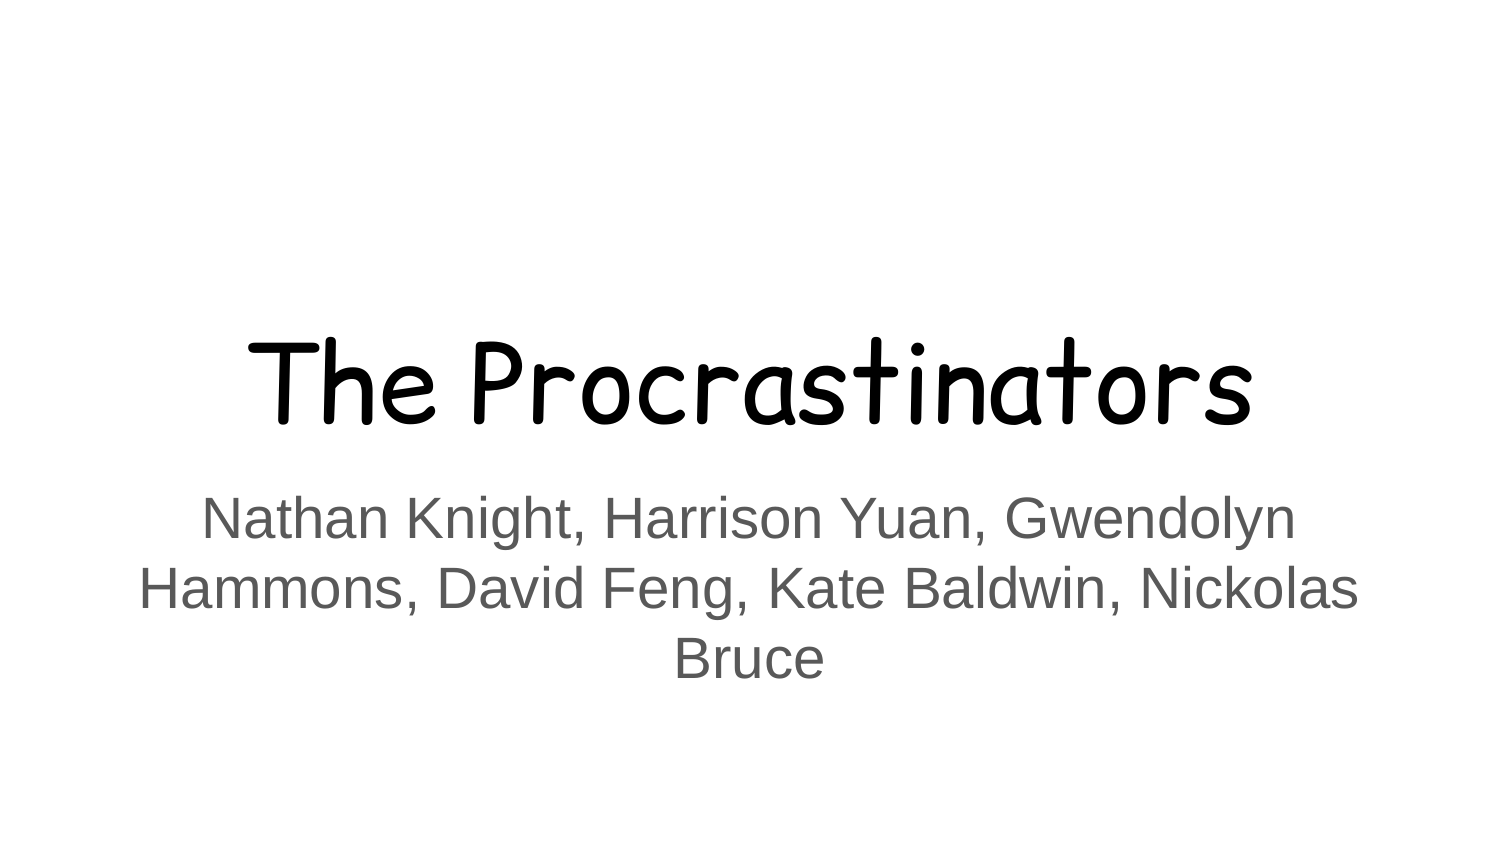

# The Procrastinators
Nathan Knight, Harrison Yuan, Gwendolyn Hammons, David Feng, Kate Baldwin, Nickolas Bruce